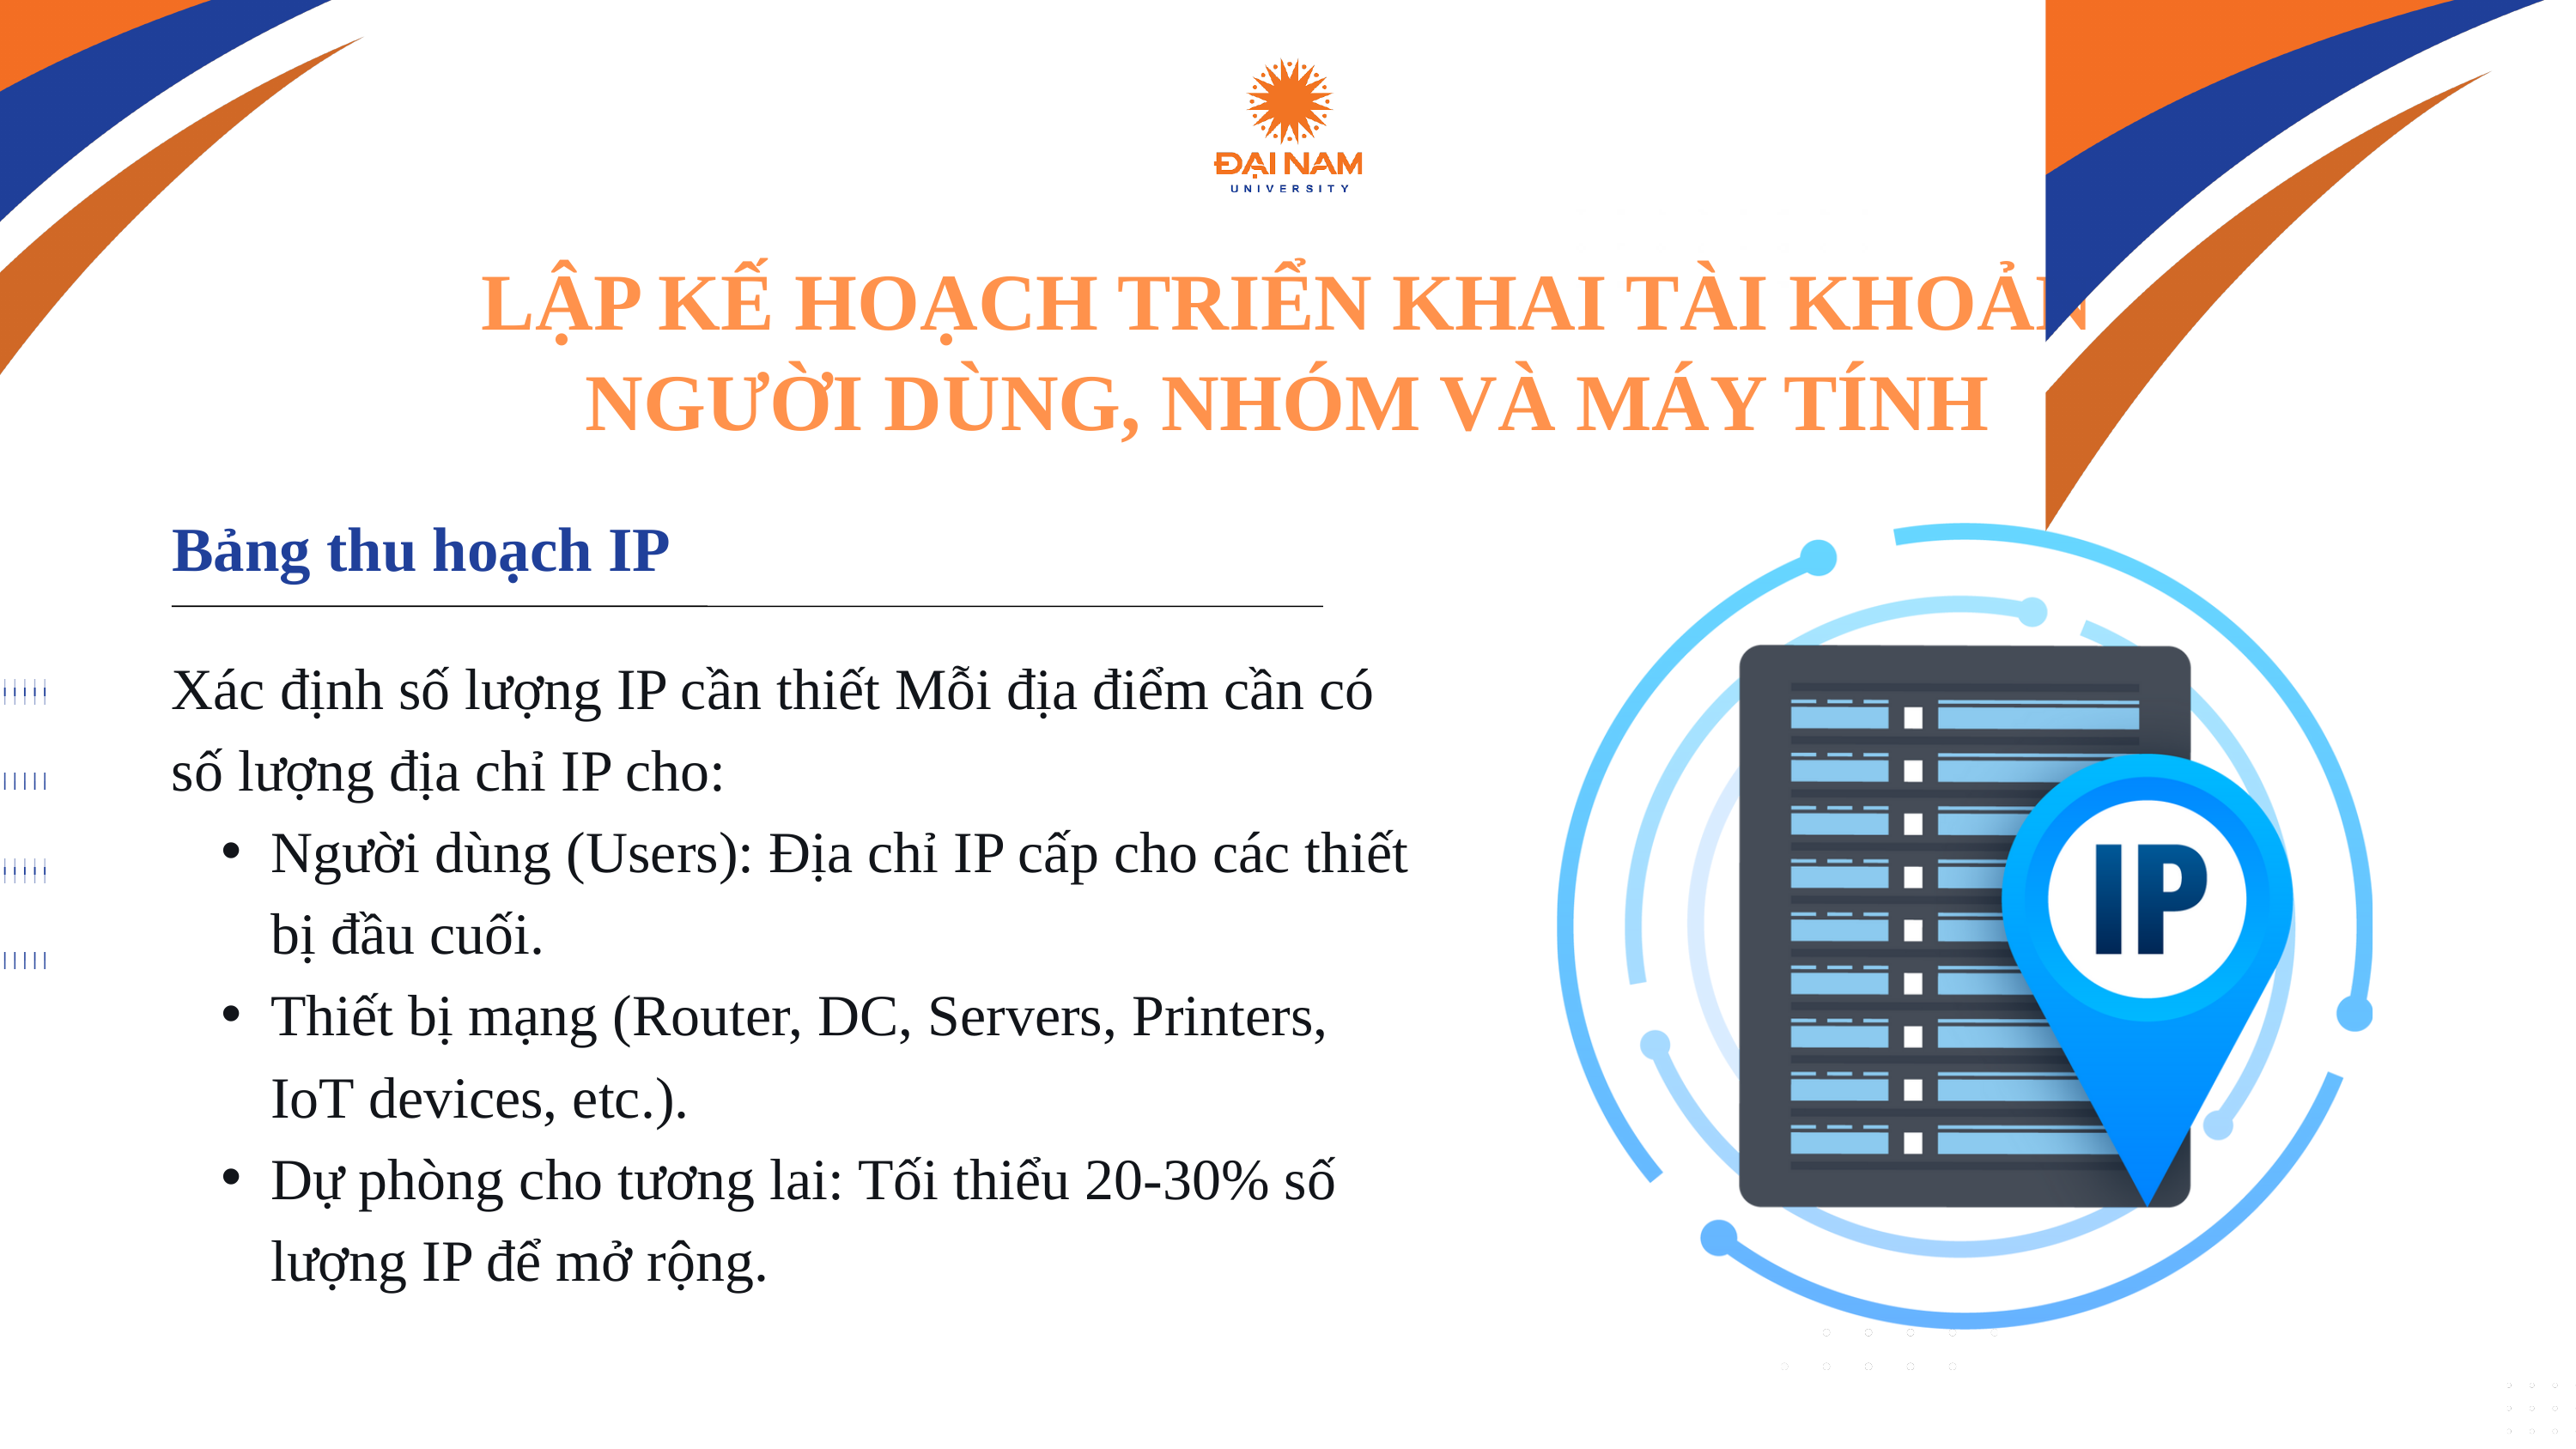

LẬP KẾ HOẠCH TRIỂN KHAI TÀI KHOẢN NGƯỜI DÙNG, NHÓM VÀ MÁY TÍNH
Bảng thu hoạch IP

Xác định số lượng IP cần thiết Mỗi địa điểm cần có số lượng địa chỉ IP cho:
Người dùng (Users): Địa chỉ IP cấp cho các thiết bị đầu cuối.
Thiết bị mạng (Router, DC, Servers, Printers, IoT devices, etc.).
Dự phòng cho tương lai: Tối thiểu 20-30% số lượng IP để mở rộng.